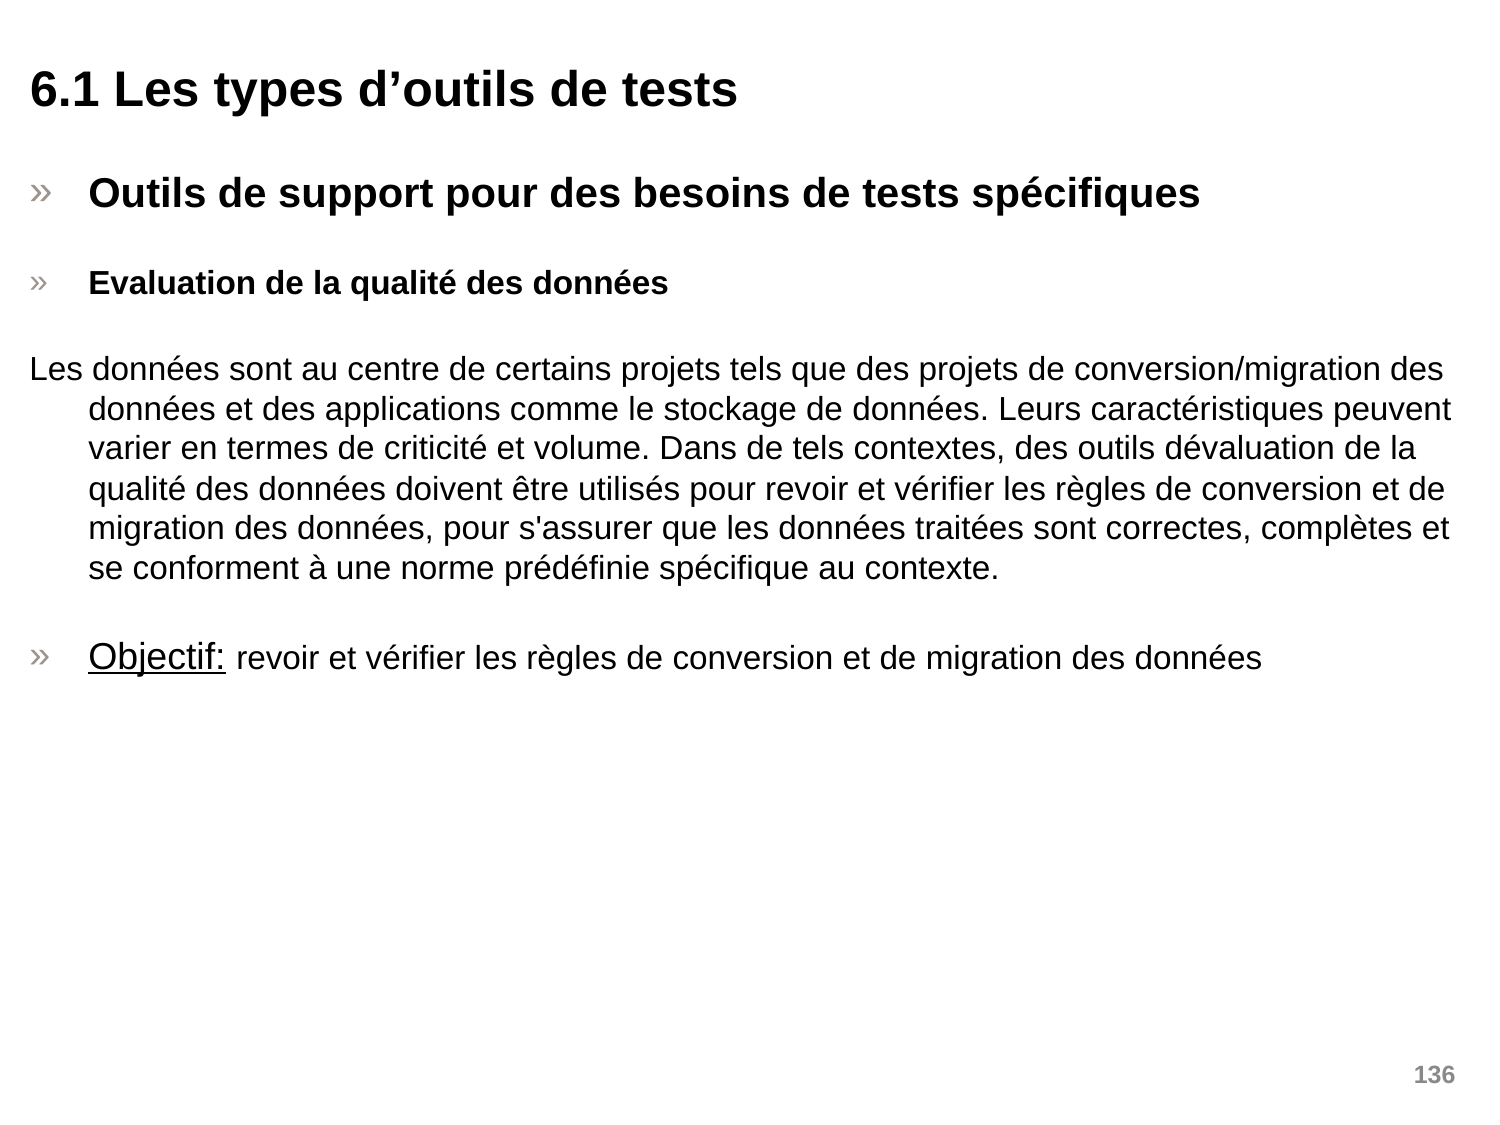

6.1 Les types d’outils de tests
Outils de support pour des besoins de tests spécifiques
Evaluation de la qualité des données
Les données sont au centre de certains projets tels que des projets de conversion/migration des données et des applications comme le stockage de données. Leurs caractéristiques peuvent varier en termes de criticité et volume. Dans de tels contextes, des outils dévaluation de la qualité des données doivent être utilisés pour revoir et vérifier les règles de conversion et de migration des données, pour s'assurer que les données traitées sont correctes, complètes et se conforment à une norme prédéfinie spécifique au contexte.
Objectif: revoir et vérifier les règles de conversion et de migration des données
136